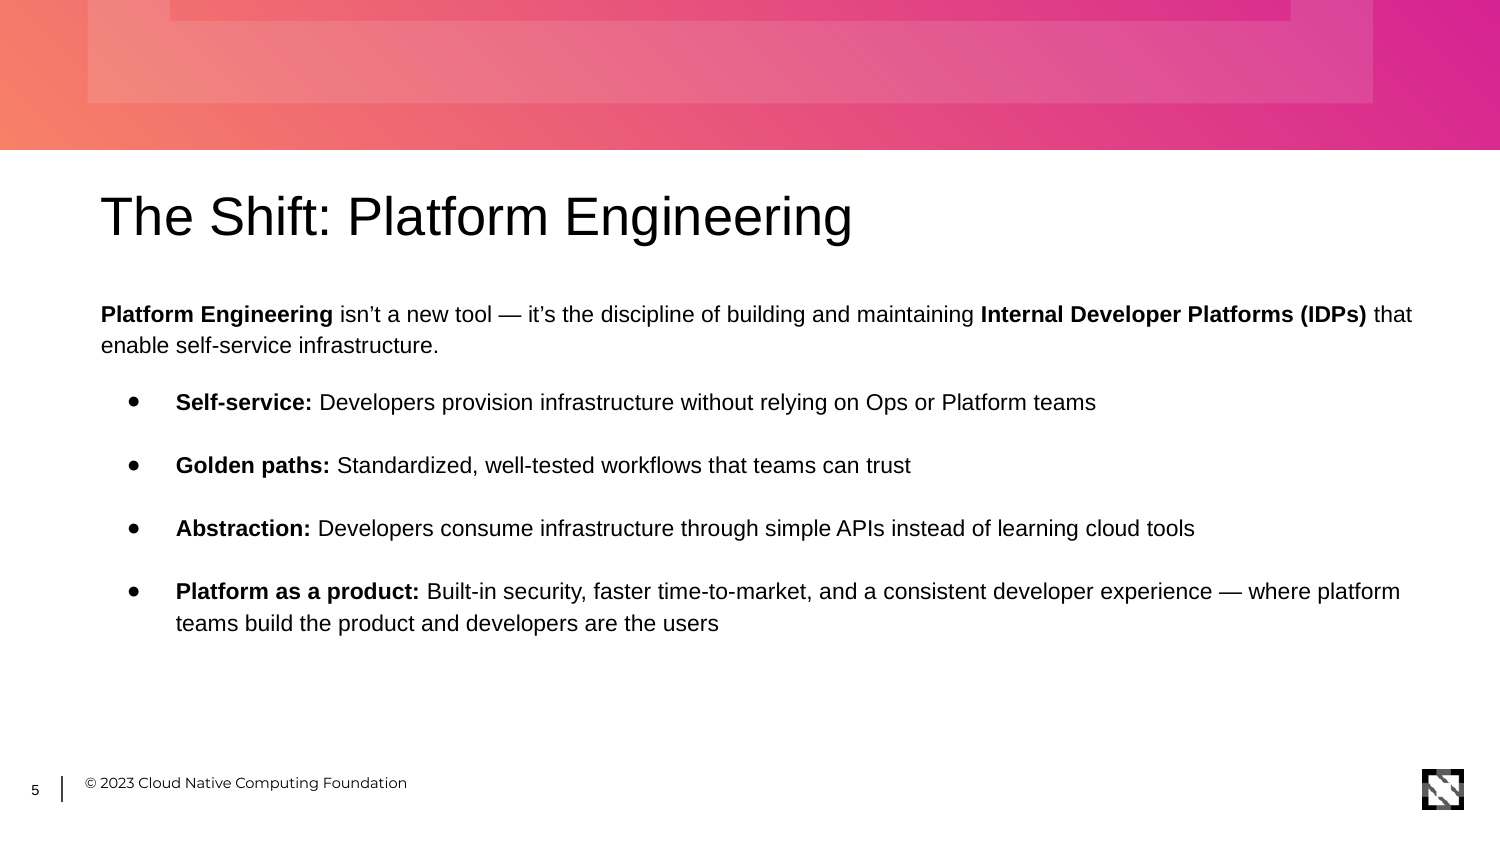

# The Shift: Platform Engineering
Platform Engineering isn’t a new tool — it’s the discipline of building and maintaining Internal Developer Platforms (IDPs) that enable self-service infrastructure.
Self-service: Developers provision infrastructure without relying on Ops or Platform teams
Golden paths: Standardized, well-tested workflows that teams can trust
Abstraction: Developers consume infrastructure through simple APIs instead of learning cloud tools
Platform as a product: Built-in security, faster time-to-market, and a consistent developer experience — where platform teams build the product and developers are the users